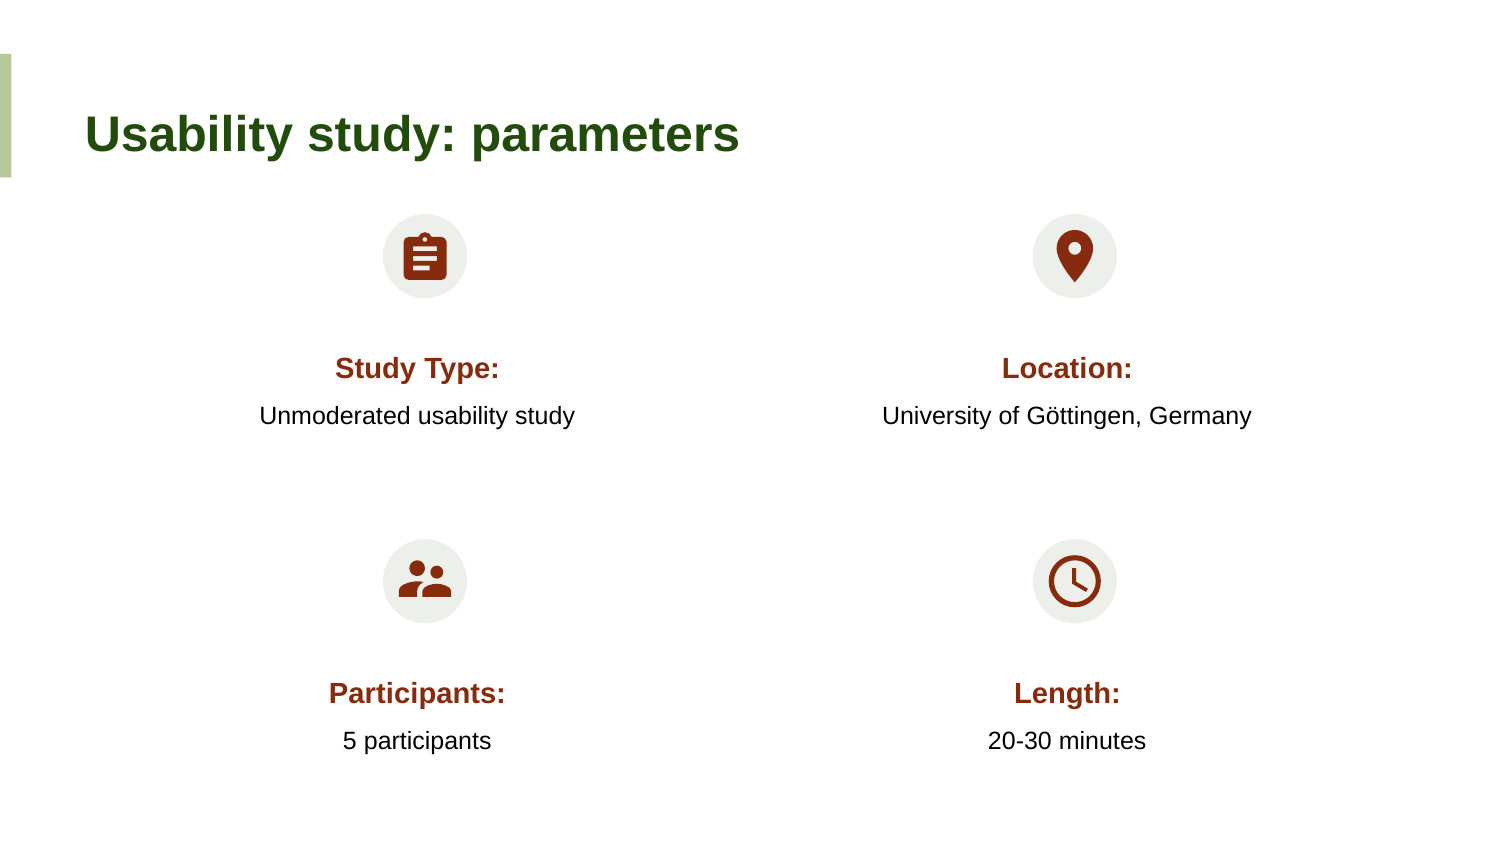

Usability study: parameters

Study Type:
Unmoderated usability study
Location:
University of Göttingen, Germany

Participants:
5 participants
Length:
20-30 minutes